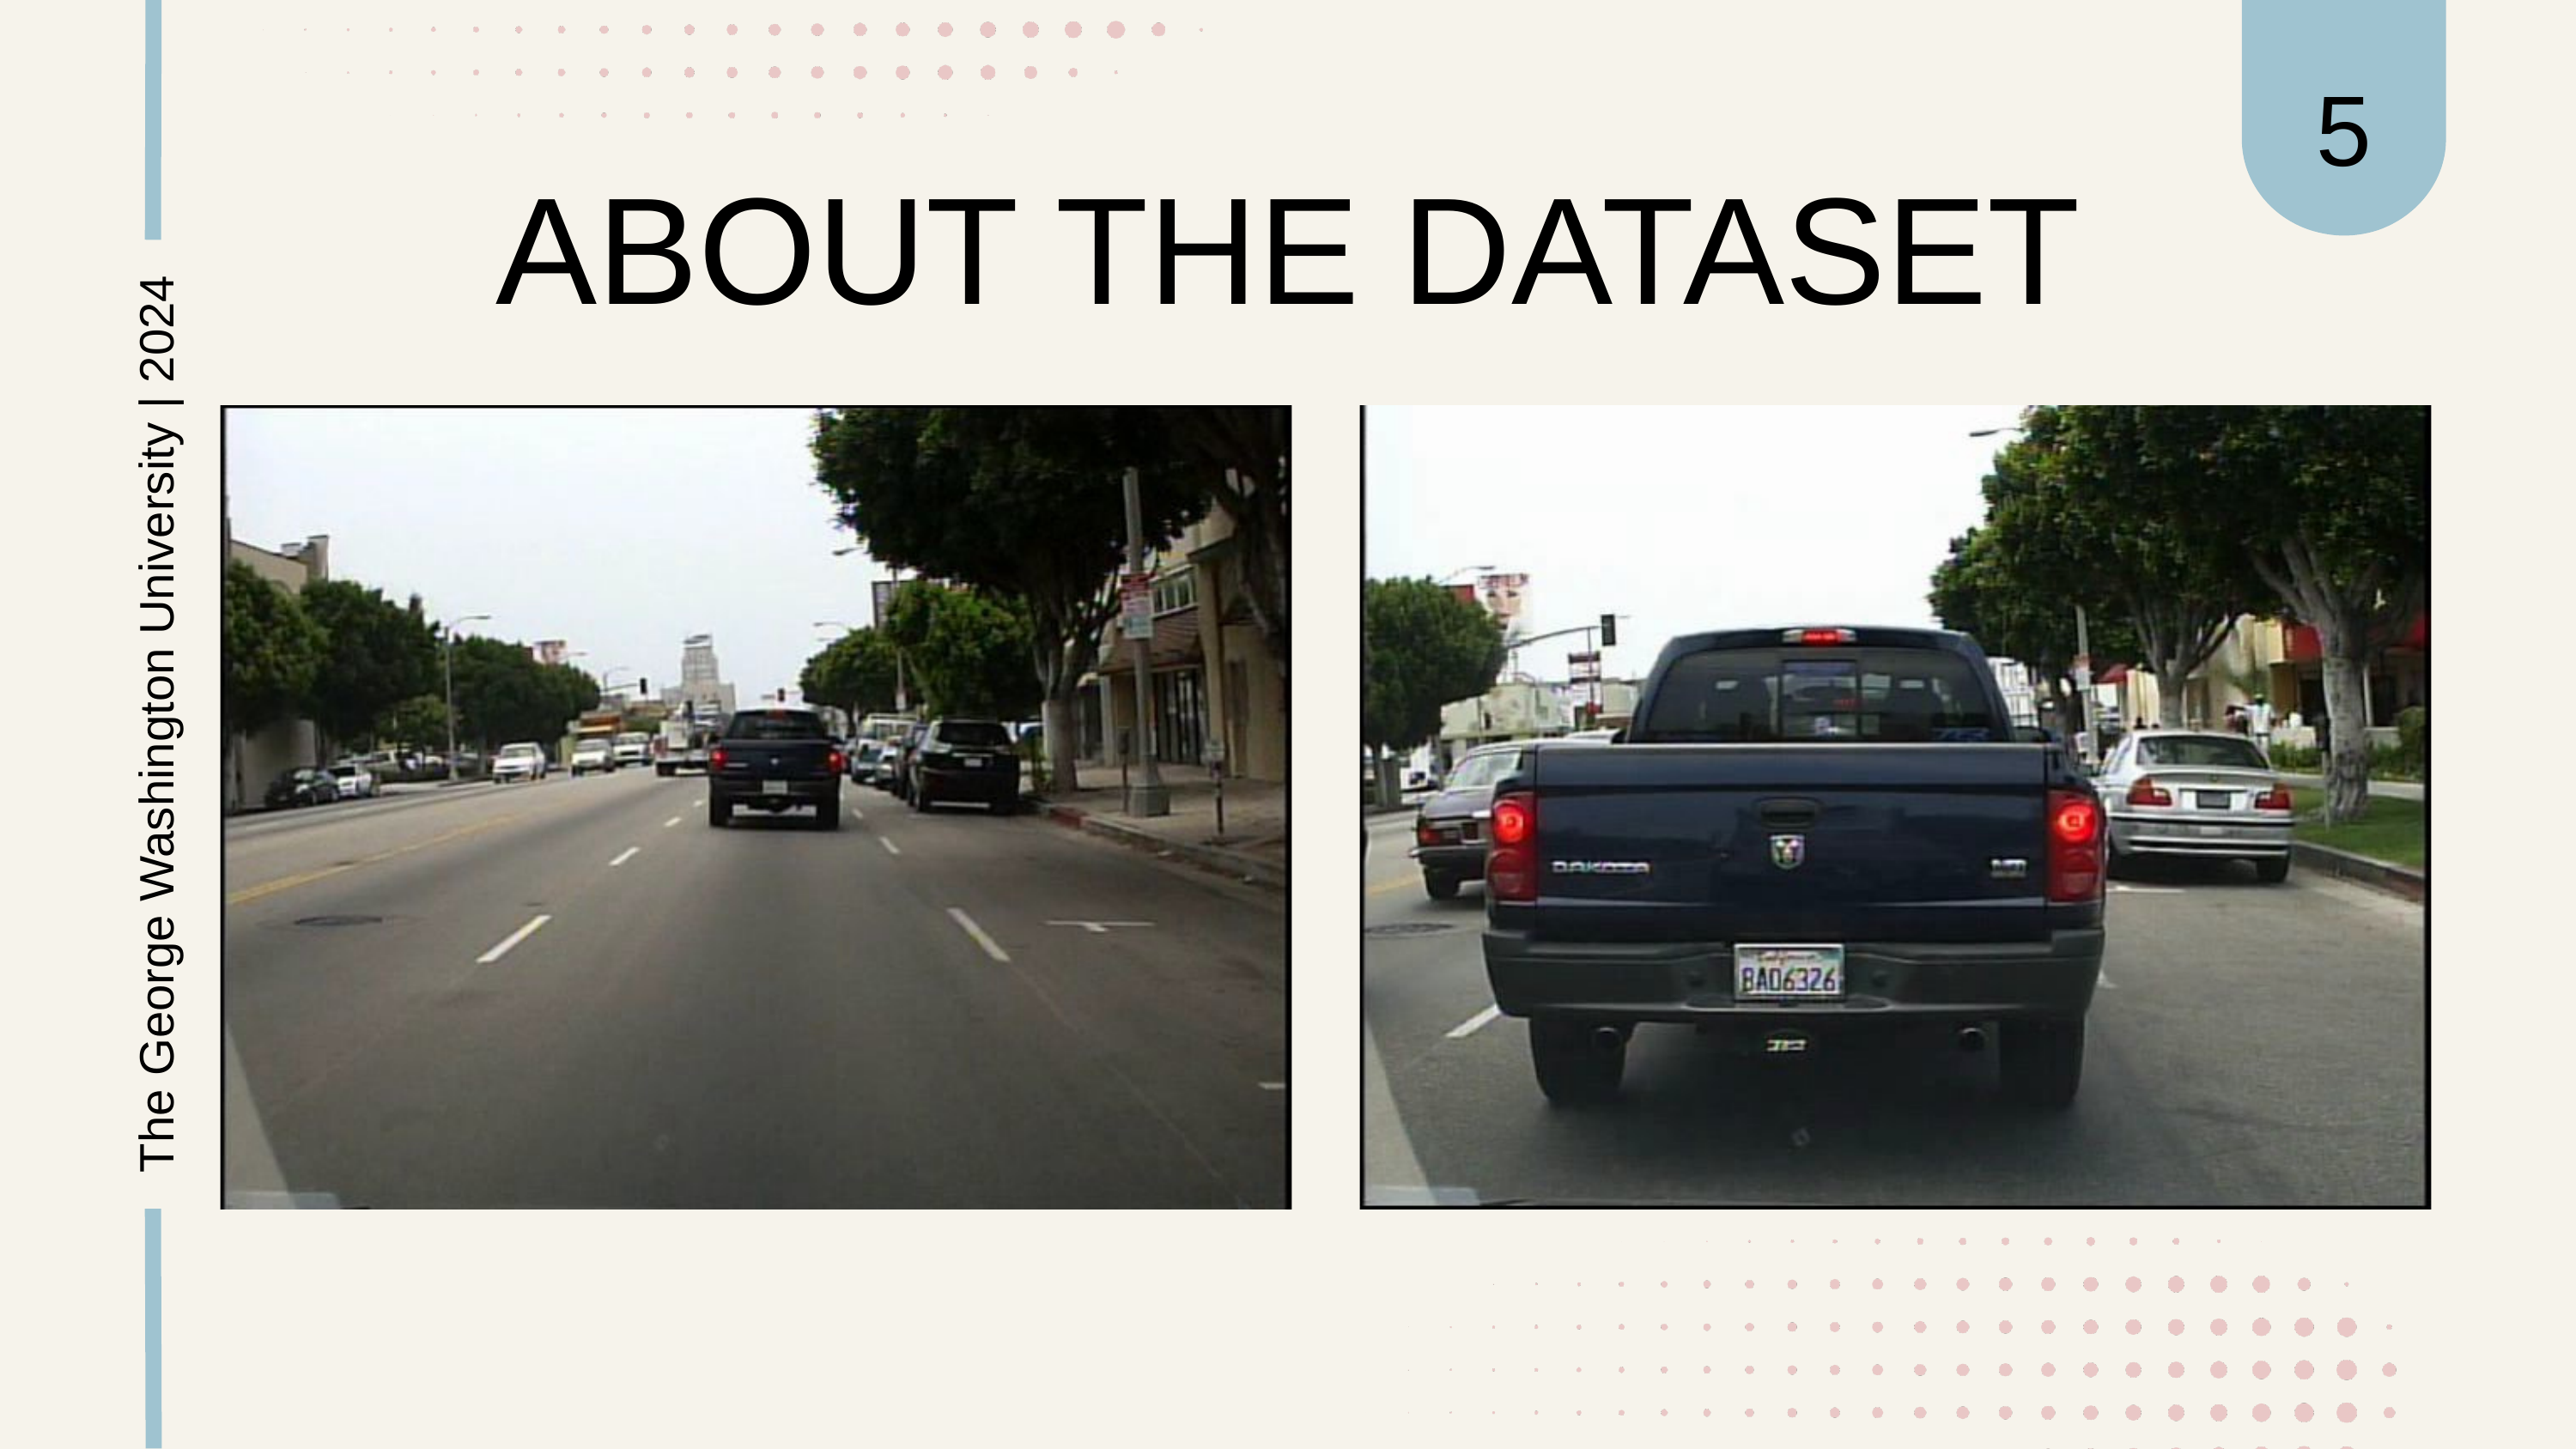

5

ABOUT THE DATASET

The George Washington University | 2024